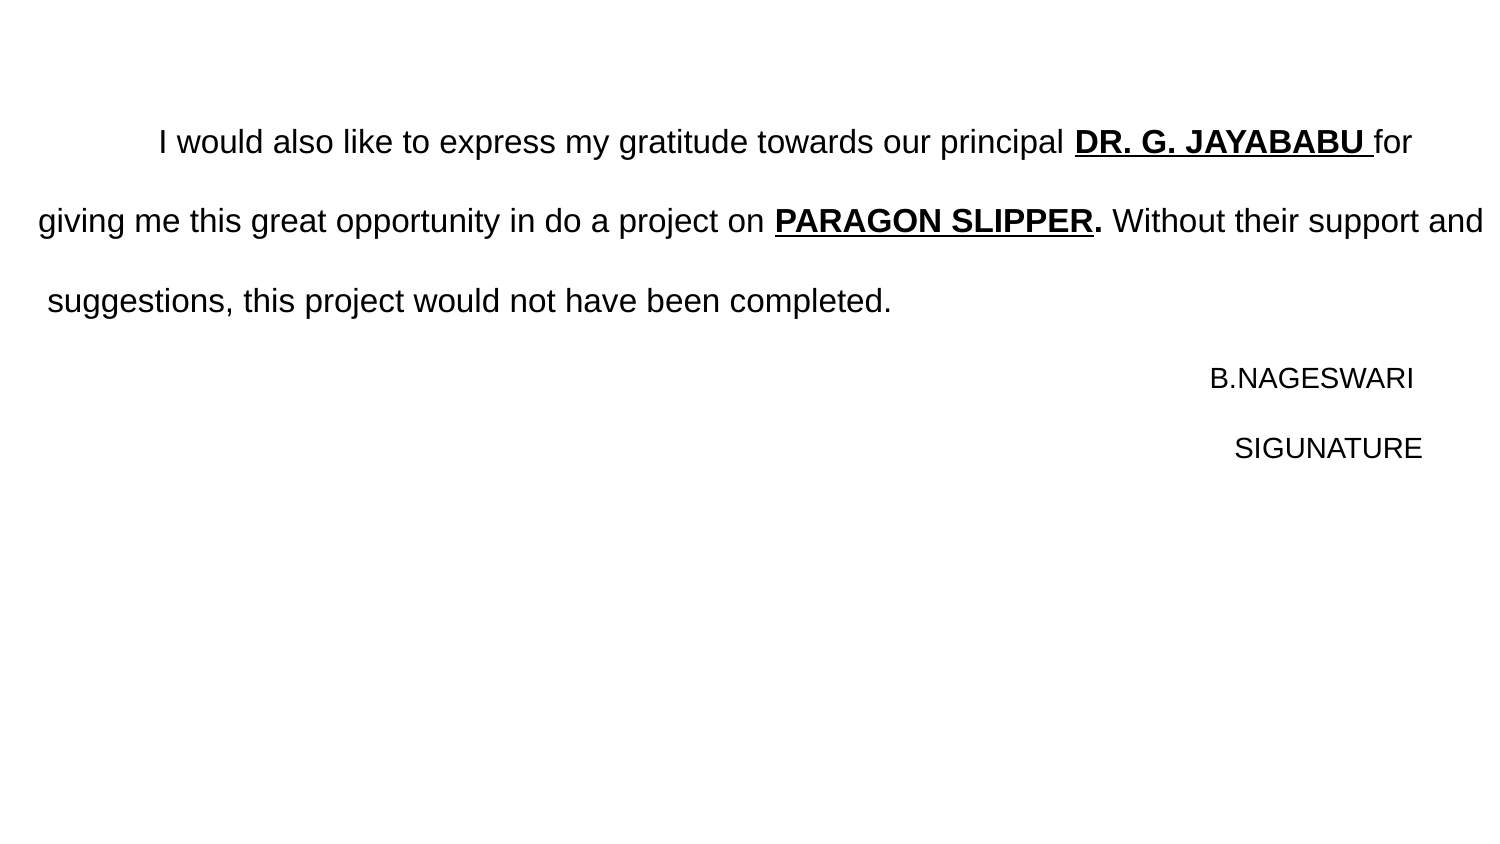

I would also like to express my gratitude towards our principal DR. G. JAYABABU for

giving me this great opportunity in do a project on PARAGON SLIPPER. Without their support and

 suggestions, this project would not have been completed.

                                                                                                                                              B.NAGESWARI

                                                                                                                                                 SIGUNATURE